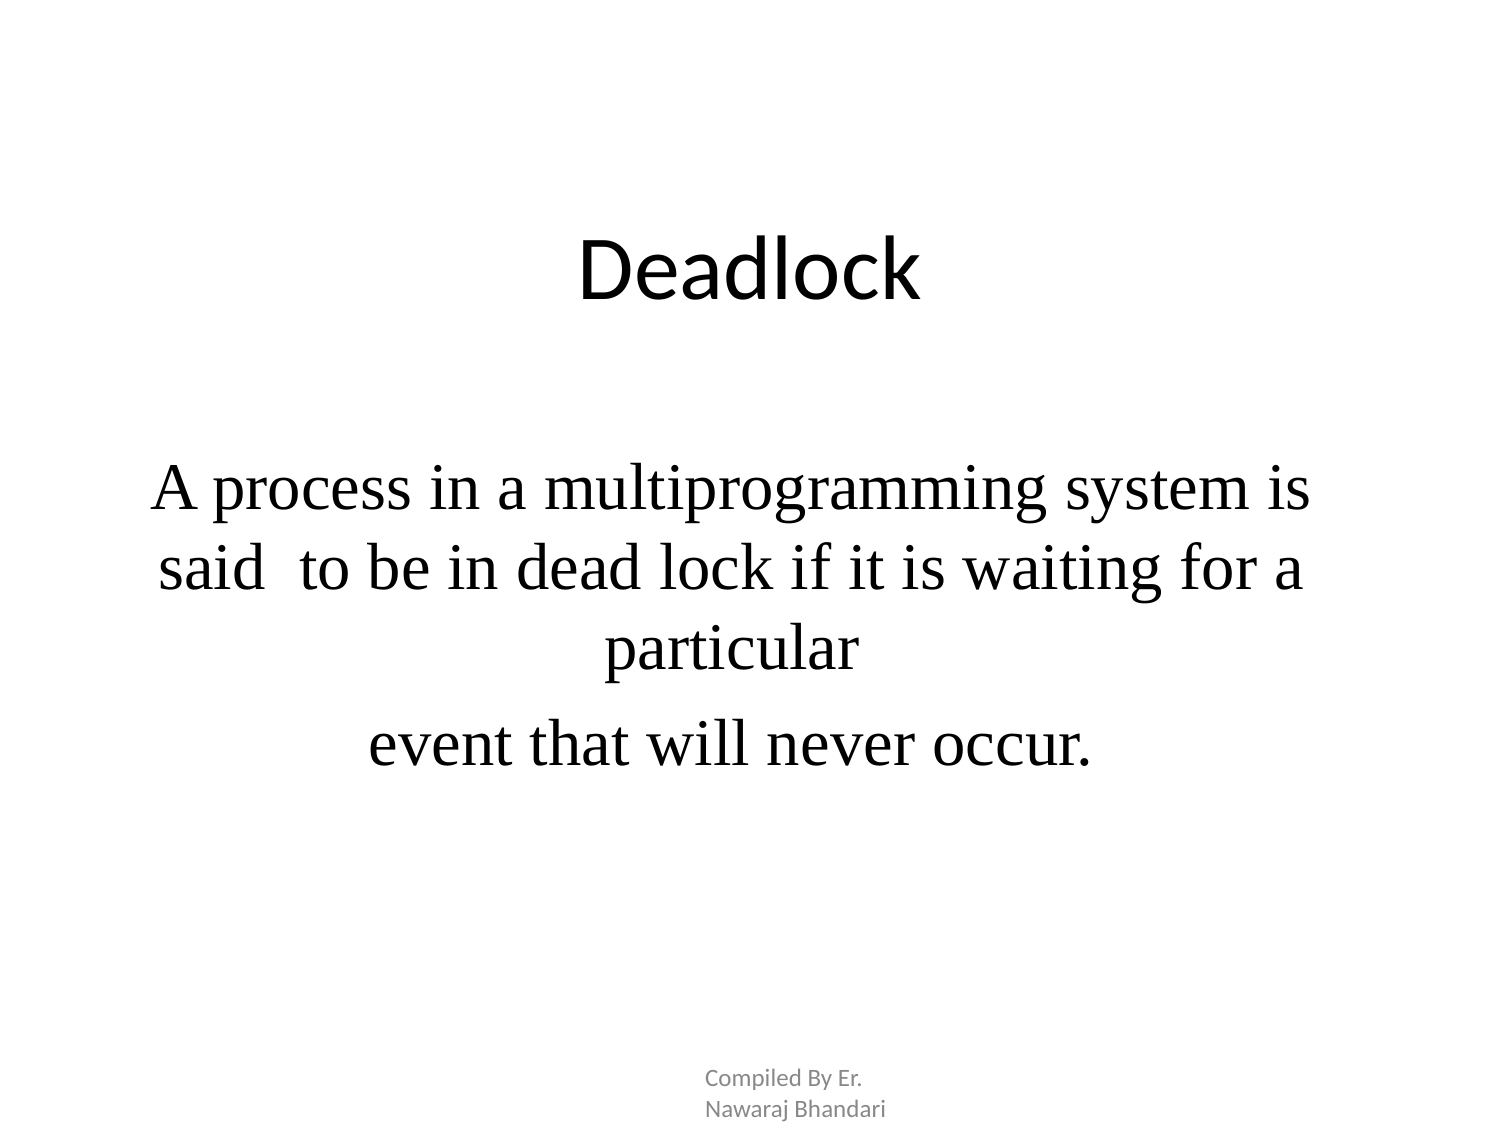

# Deadlock
A process in a multiprogramming system is said  to be in dead lock if it is waiting for a particular
event that will never occur.
Compiled By Er. Nawaraj Bhandari